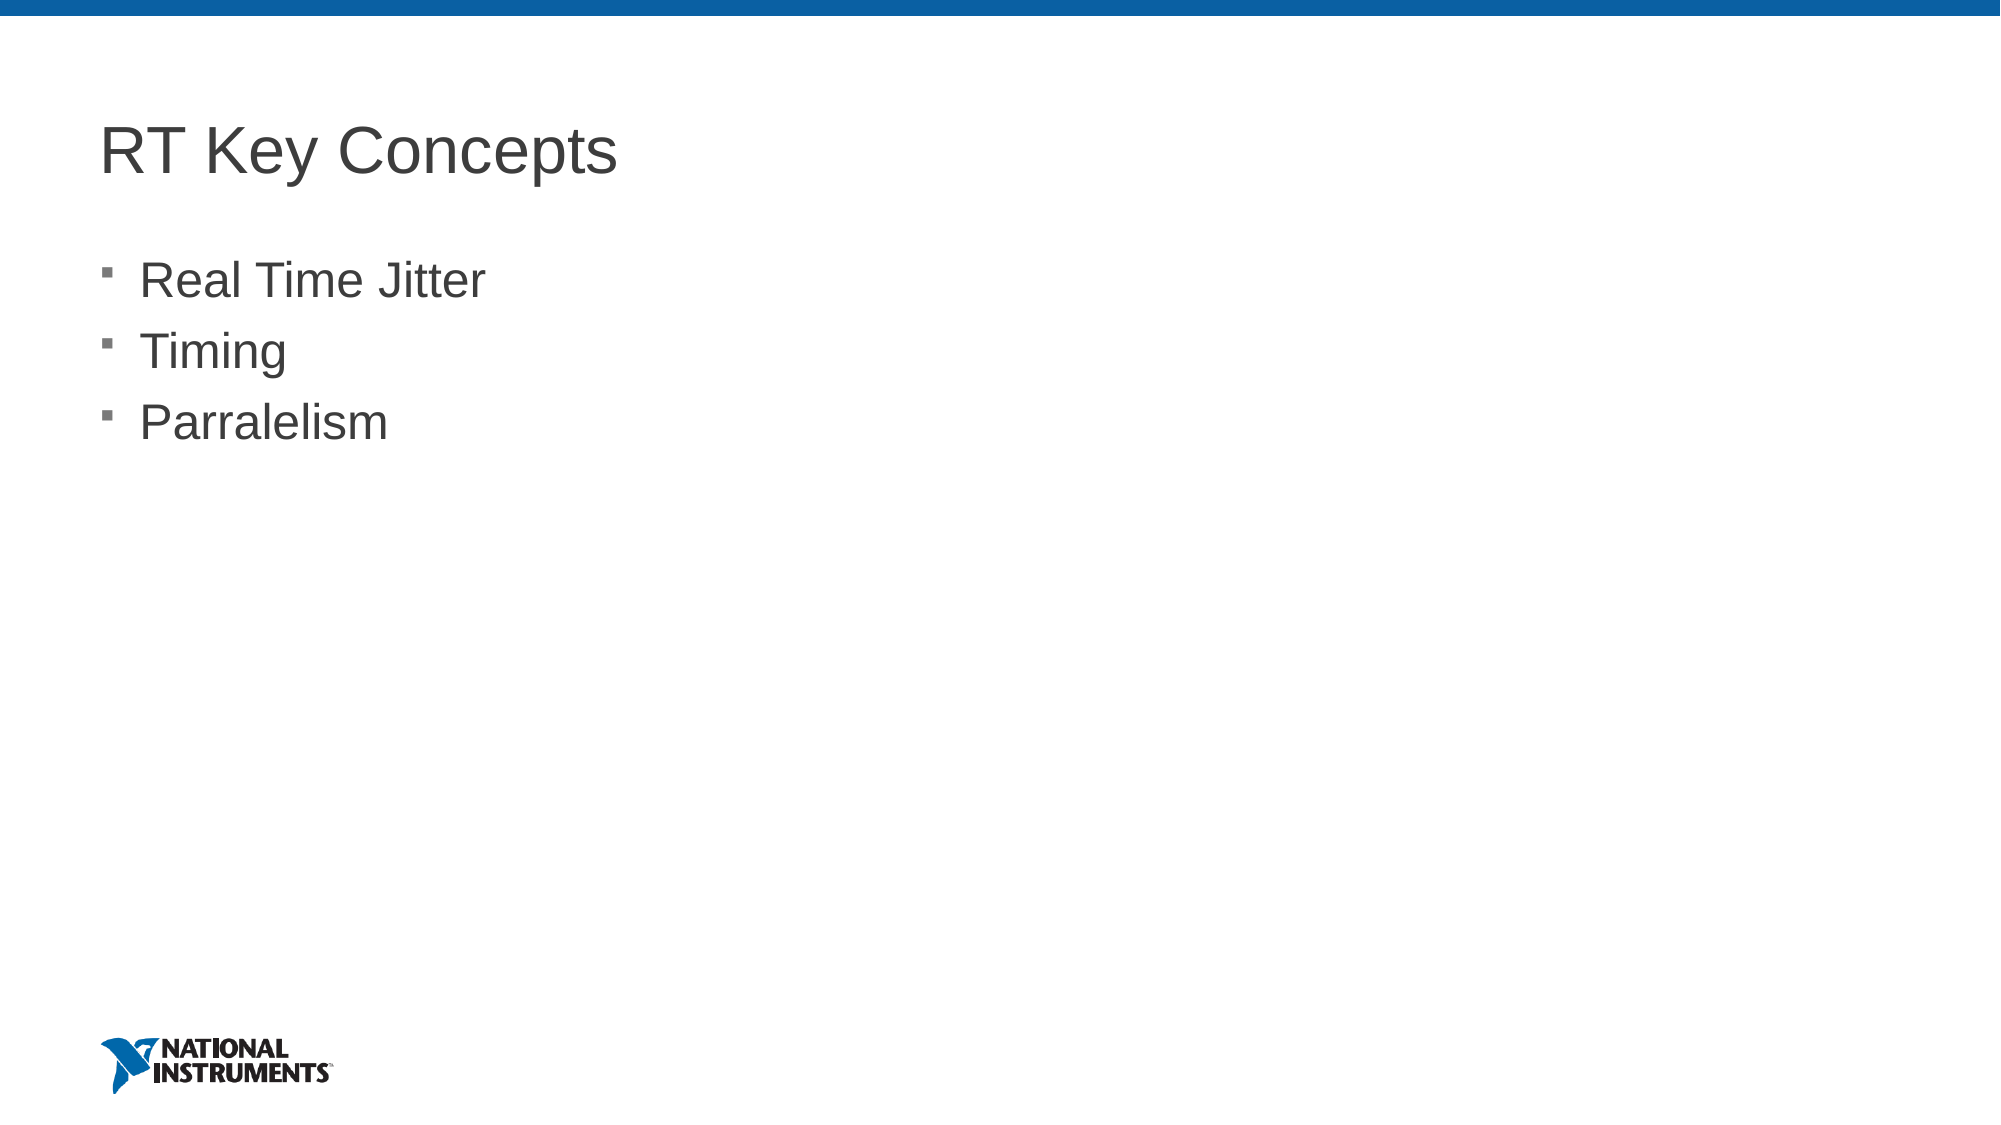

# RT Key Concepts
Real Time Jitter
Timing
Parralelism